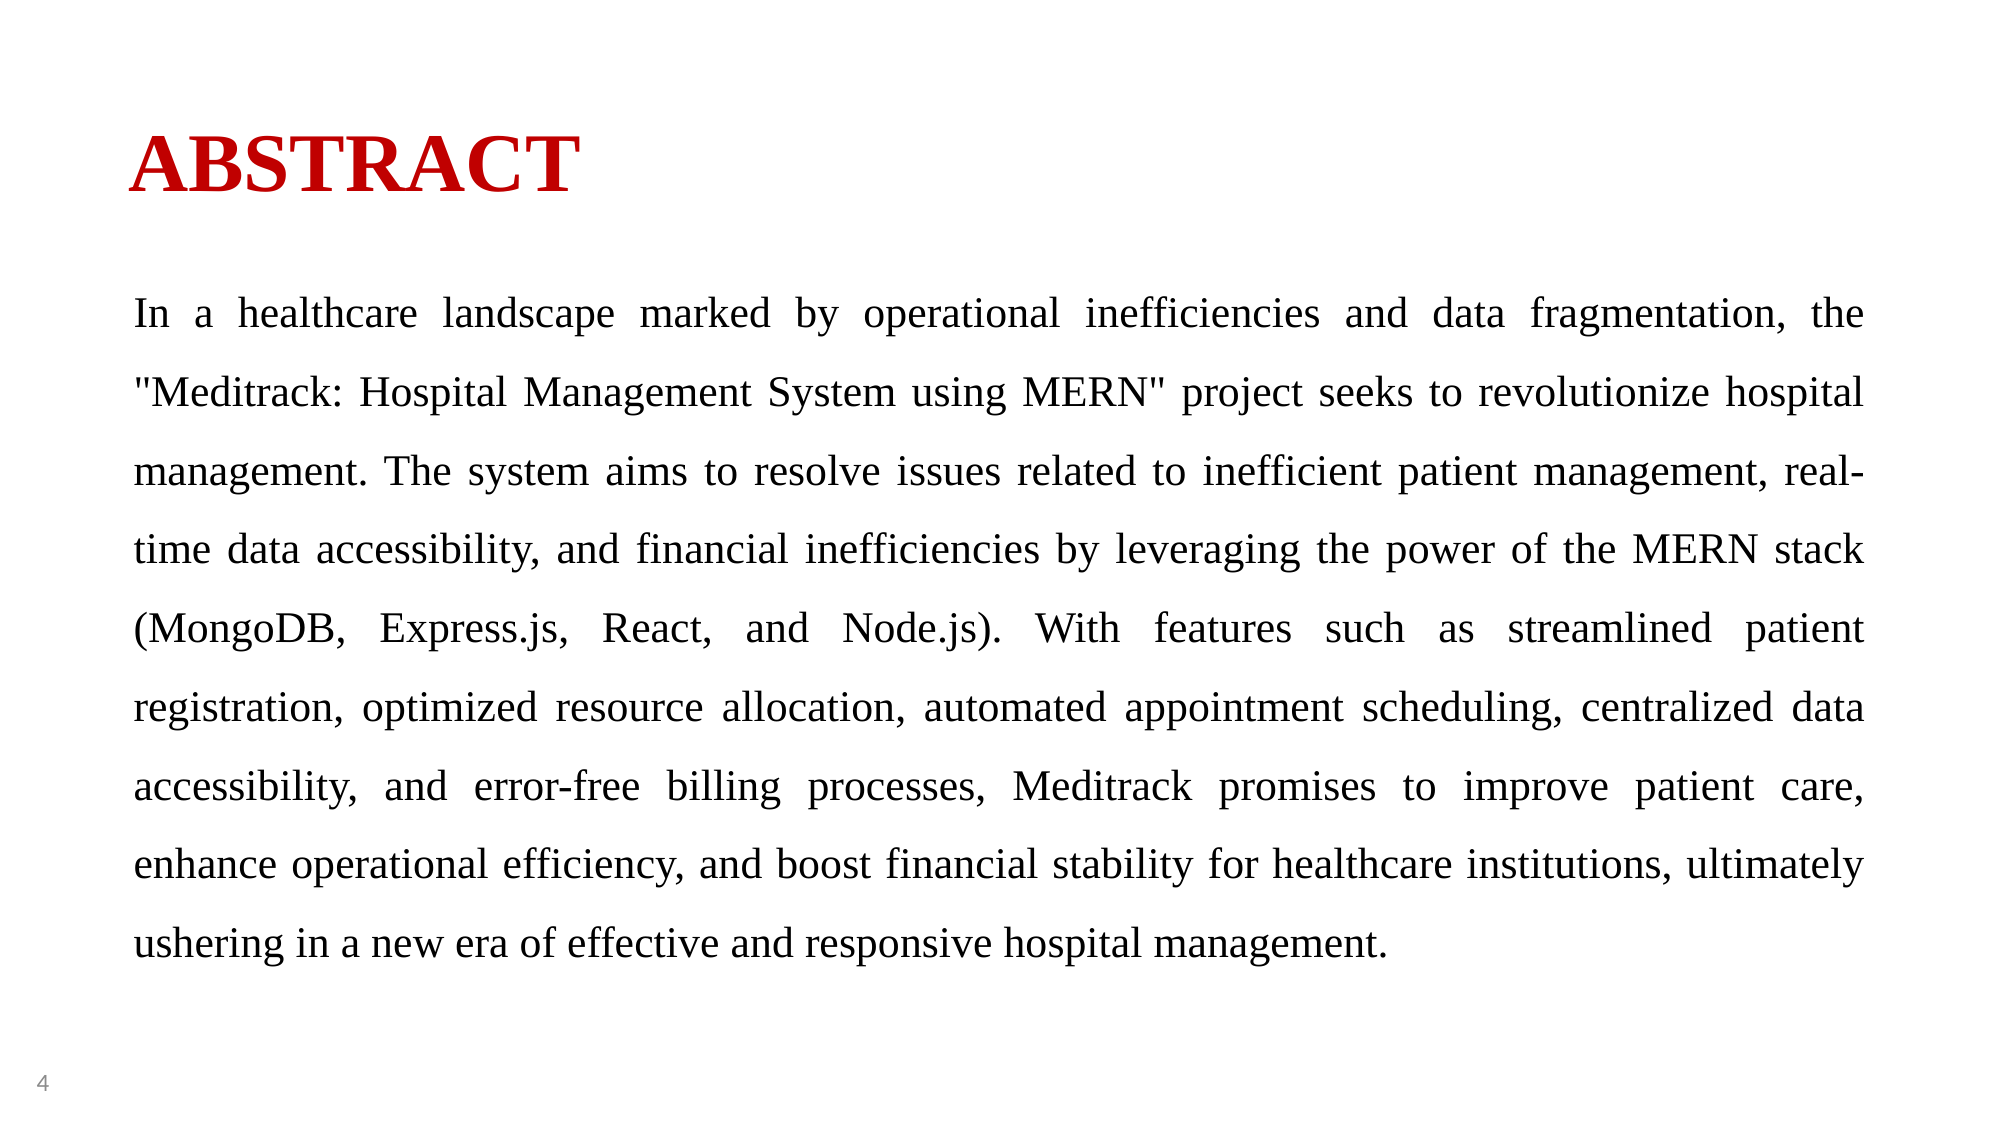

ABSTRACT
In a healthcare landscape marked by operational inefficiencies and data fragmentation, the "Meditrack: Hospital Management System using MERN" project seeks to revolutionize hospital management. The system aims to resolve issues related to inefficient patient management, real-time data accessibility, and financial inefficiencies by leveraging the power of the MERN stack (MongoDB, Express.js, React, and Node.js). With features such as streamlined patient registration, optimized resource allocation, automated appointment scheduling, centralized data accessibility, and error-free billing processes, Meditrack promises to improve patient care, enhance operational efficiency, and boost financial stability for healthcare institutions, ultimately ushering in a new era of effective and responsive hospital management.
4